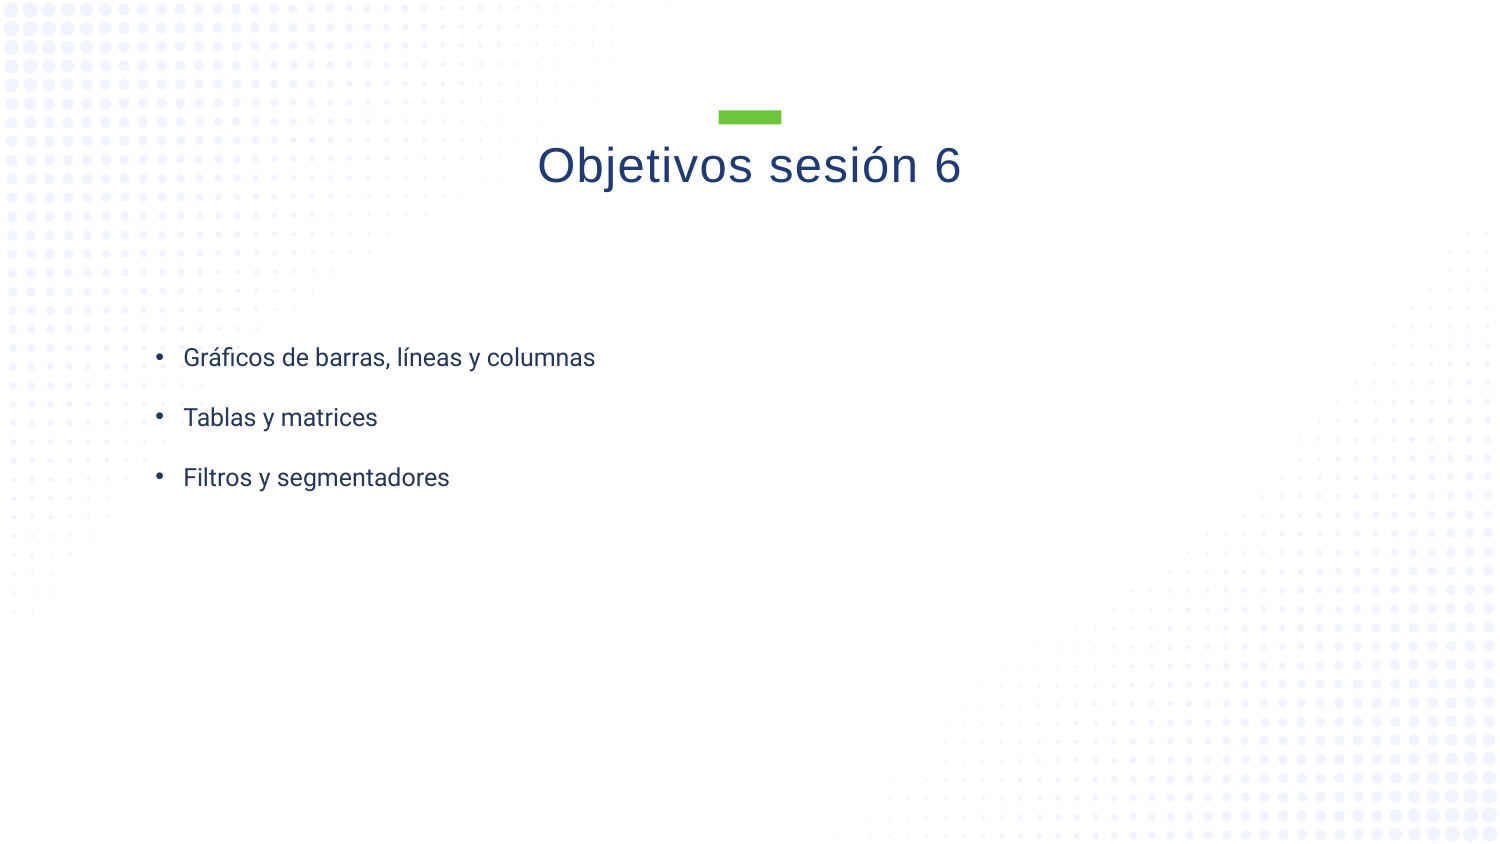

Objetivos sesión 6

Gráficos de barras, líneas y columnas
Tablas y matrices
Filtros y segmentadores